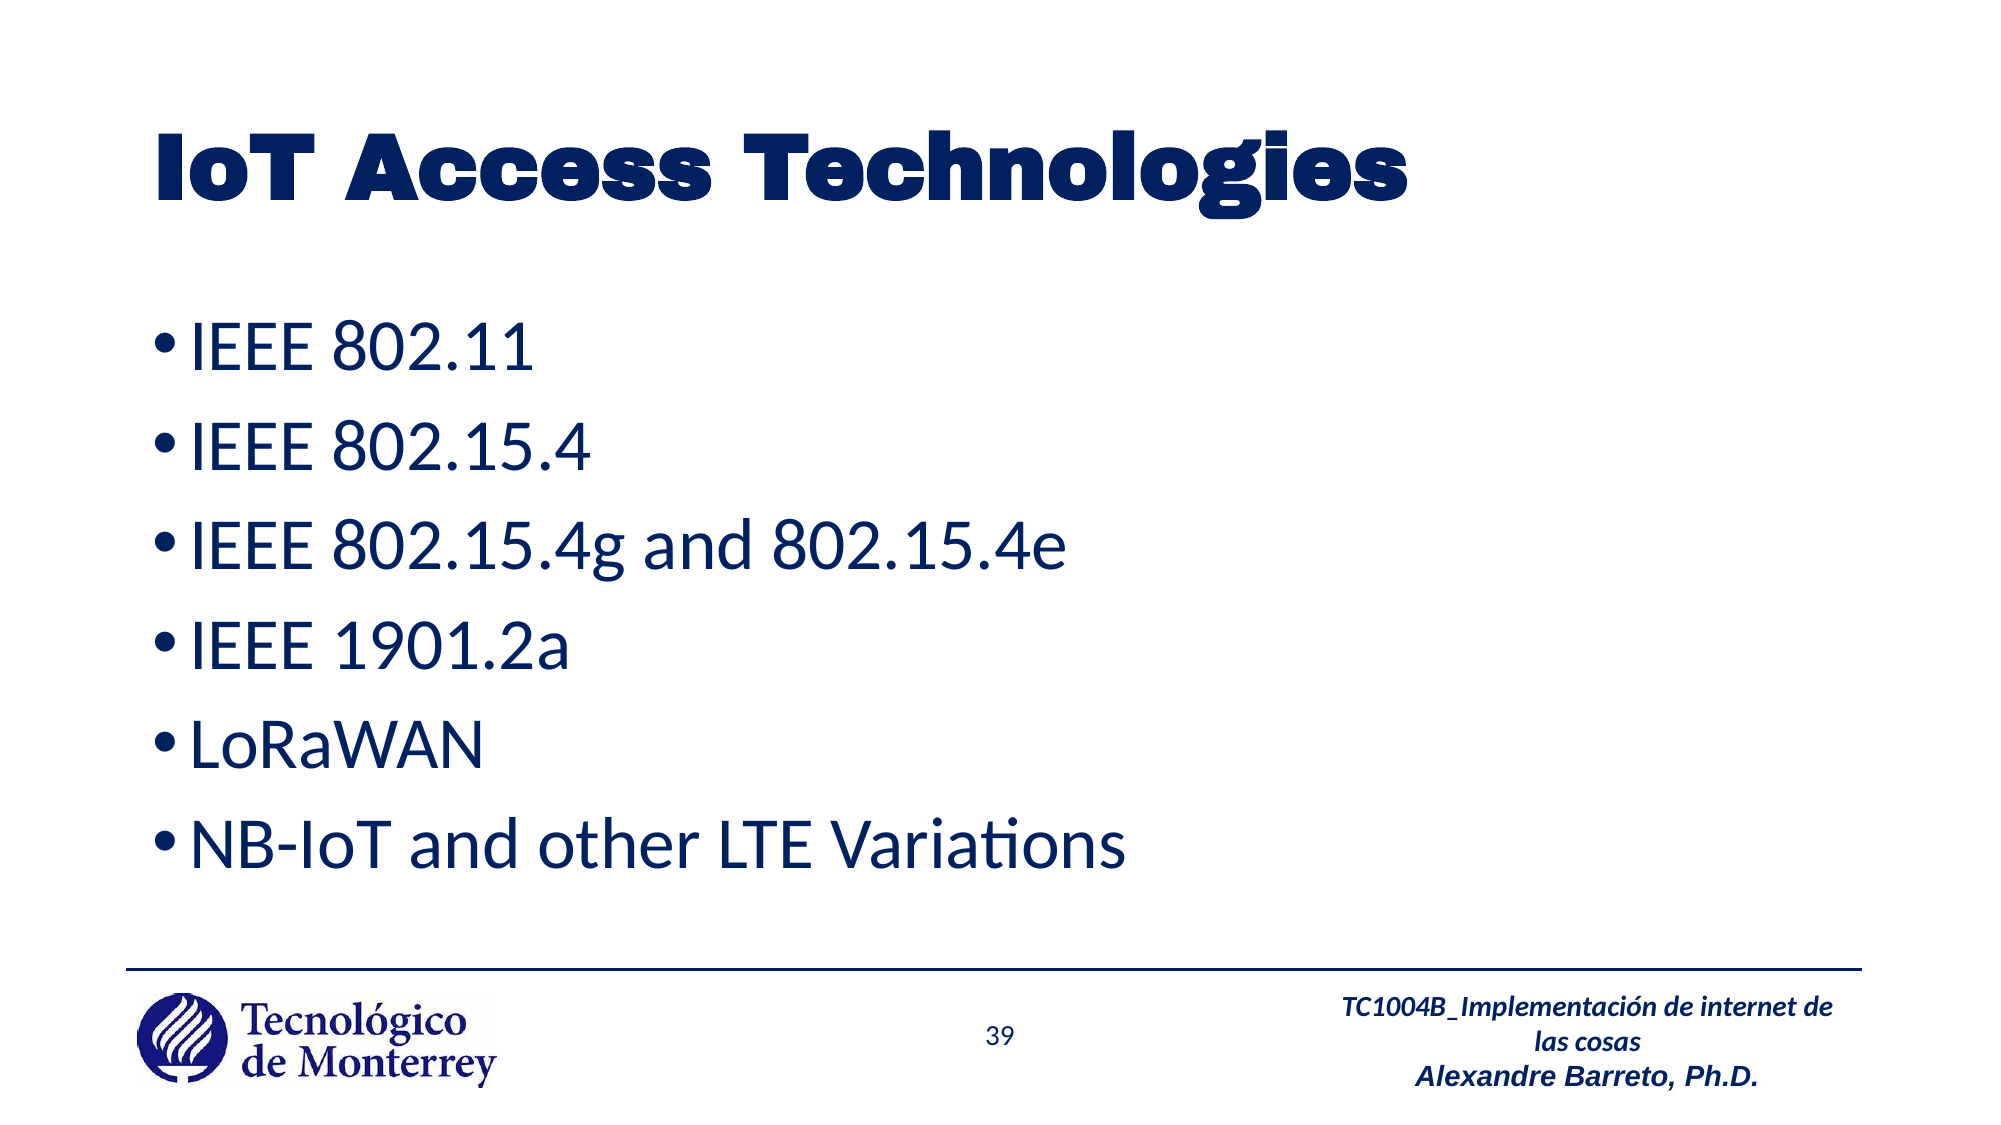

# IoT Access Technologies
IEEE 802.11
IEEE 802.15.4
IEEE 802.15.4g and 802.15.4e
IEEE 1901.2a
LoRaWAN
NB-IoT and other LTE Variations